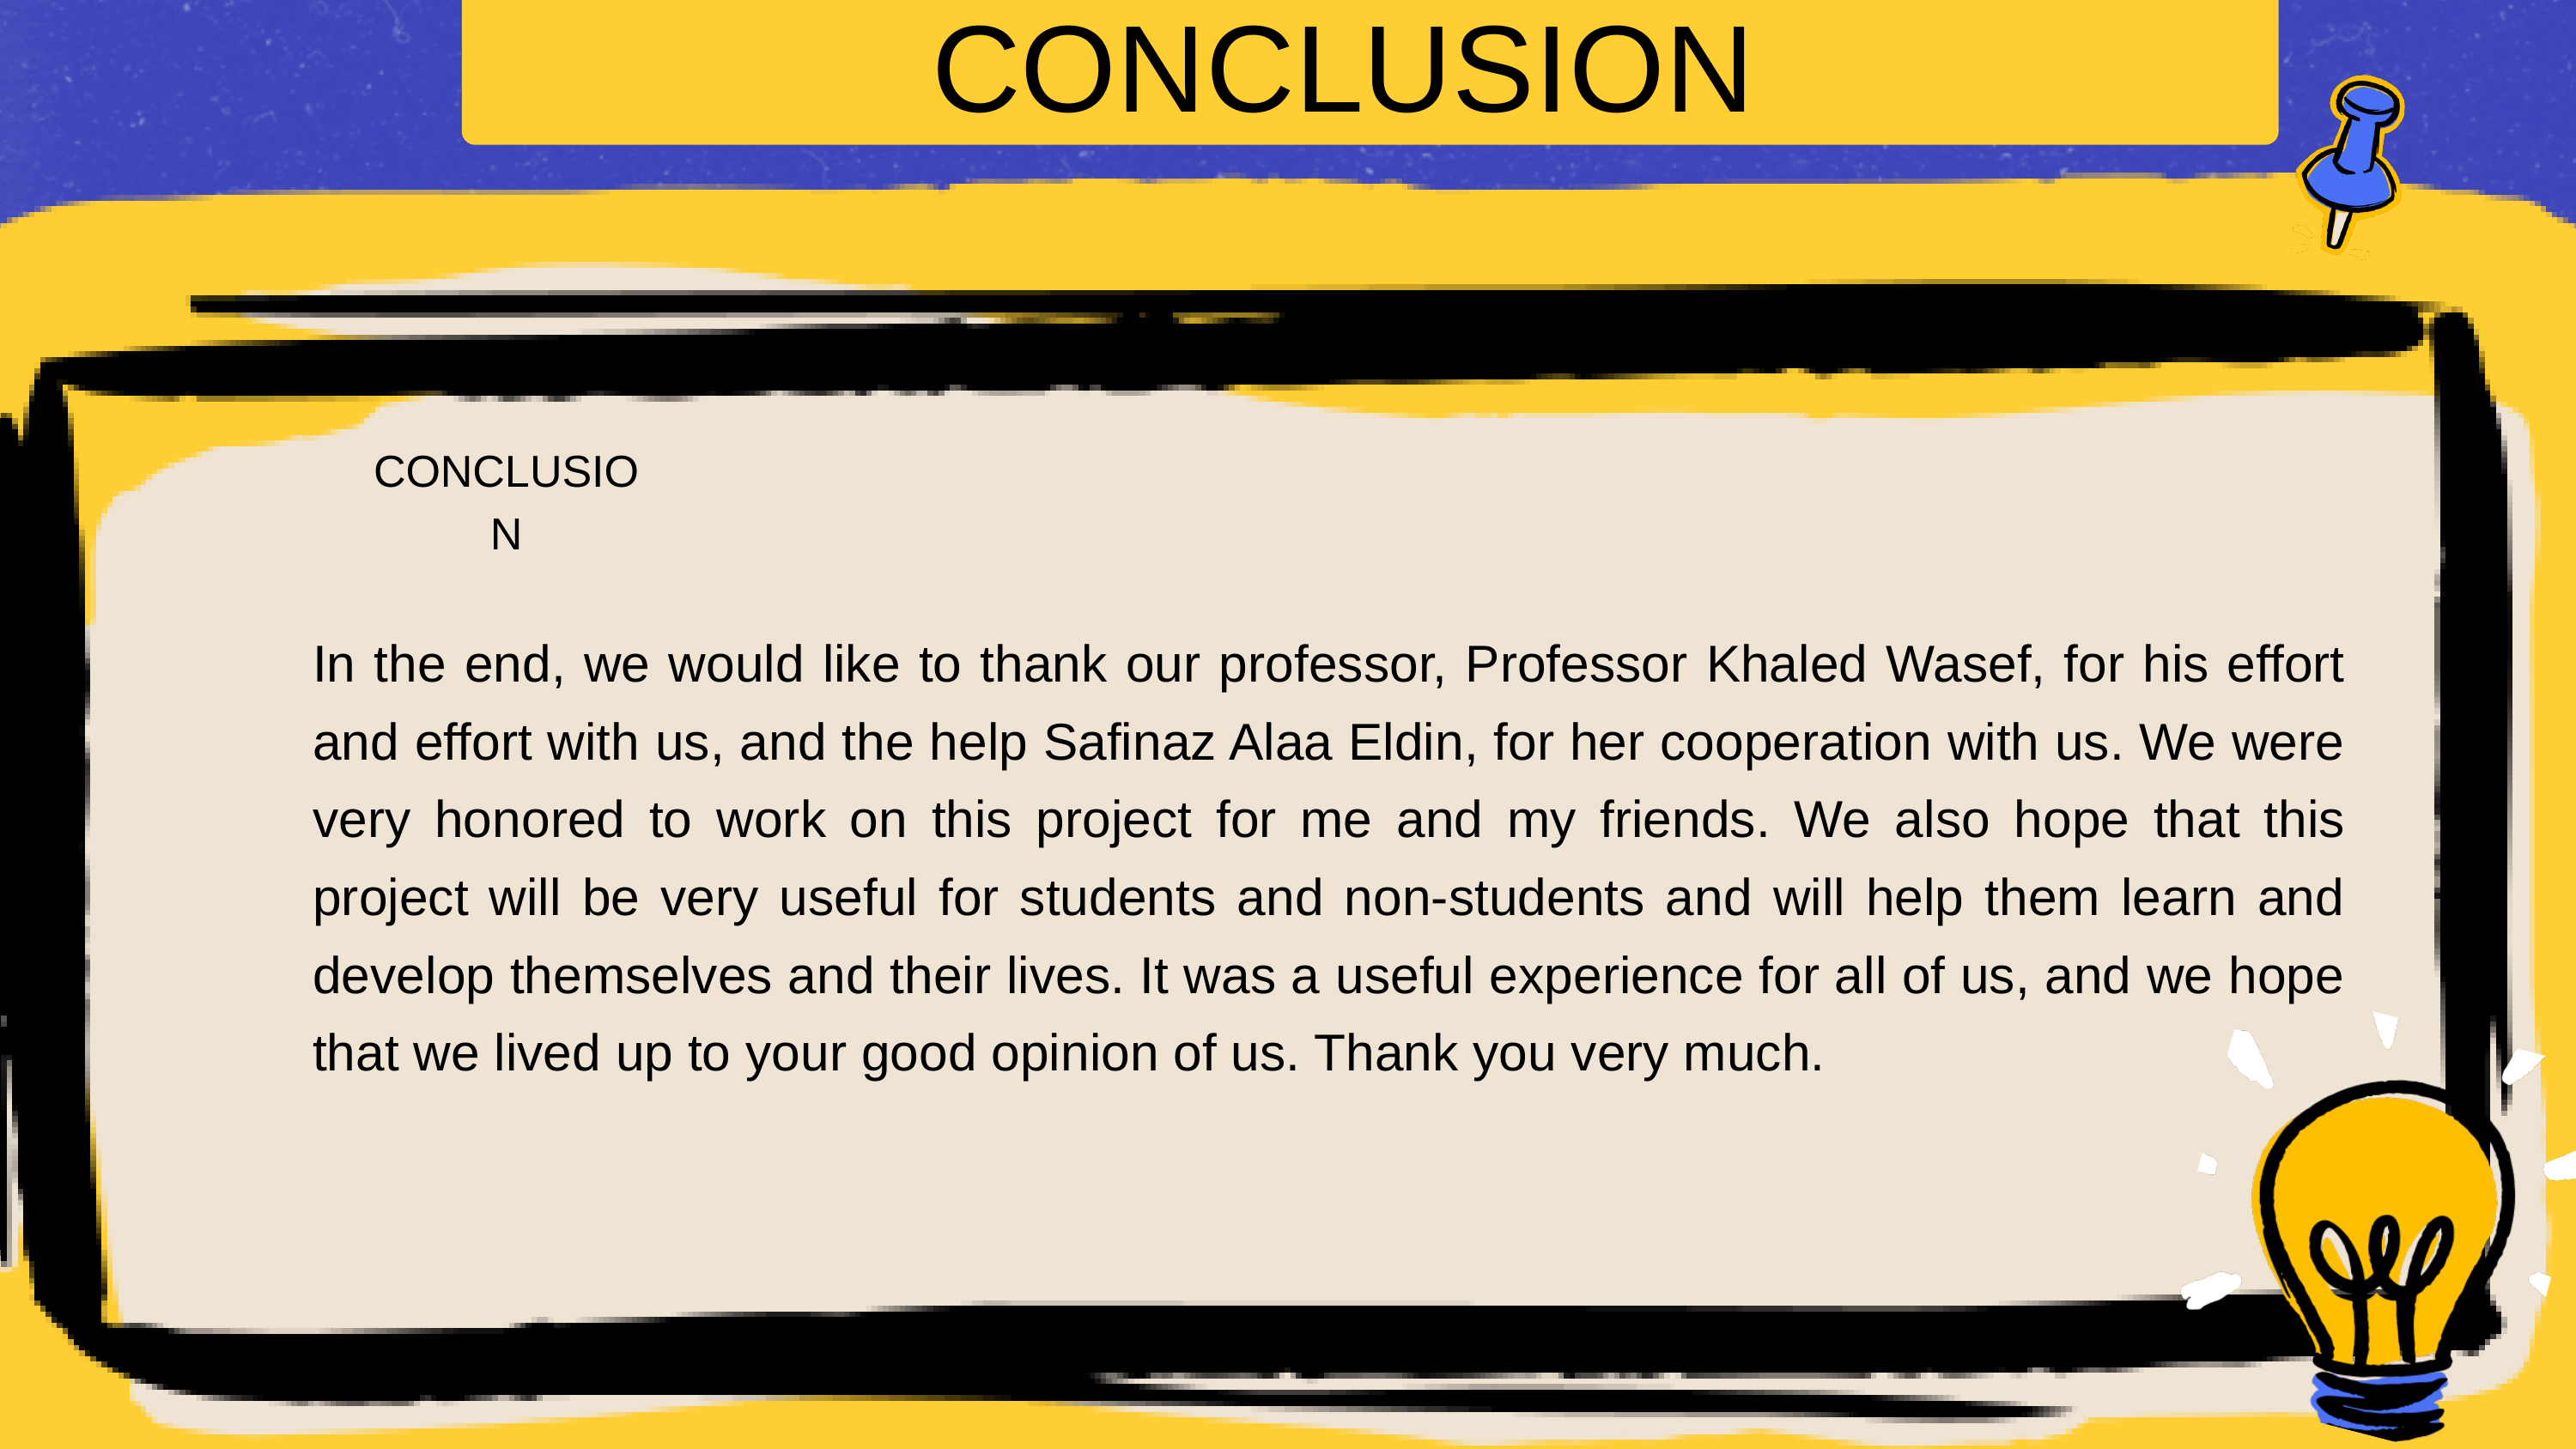

CONCLUSION

CONCLUSION
In the end, we would like to thank our professor, Professor Khaled Wasef, for his effort and effort with us, and the help Safinaz Alaa Eldin, for her cooperation with us. We were very honored to work on this project for me and my friends. We also hope that this project will be very useful for students and non-students and will help them learn and develop themselves and their lives. It was a useful experience for all of us, and we hope that we lived up to your good opinion of us. Thank you very much.